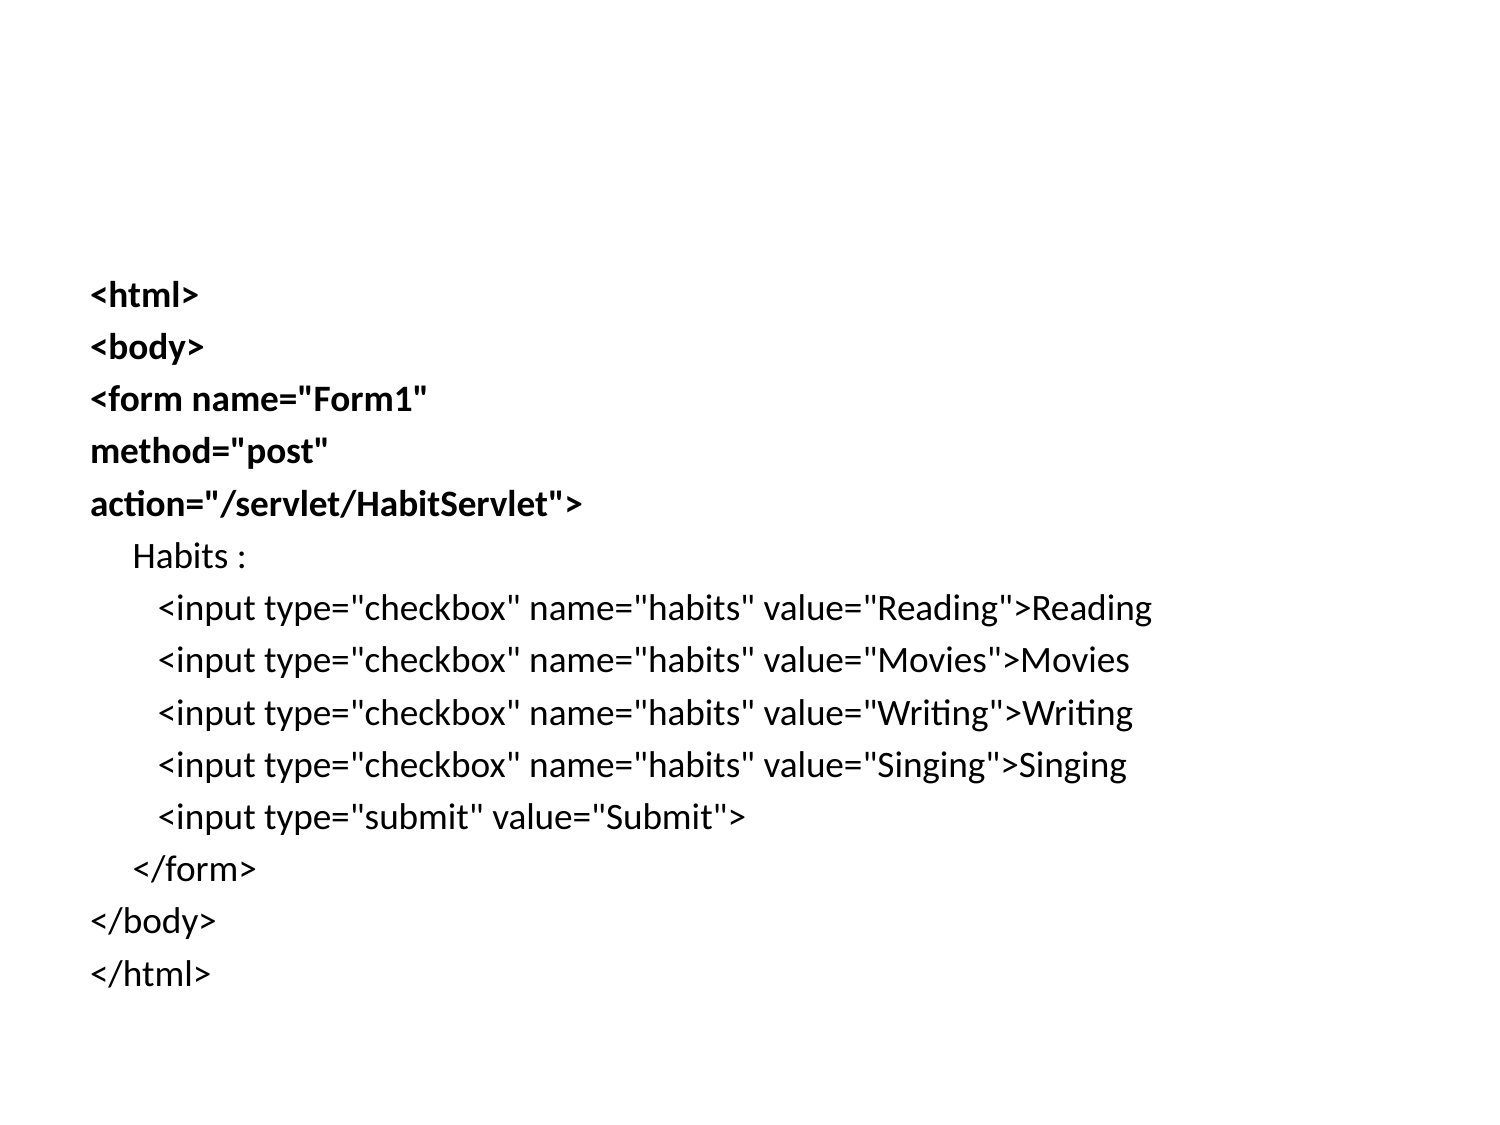

#
<html>
<body>
<form name="Form1"
method="post"
action="/servlet/HabitServlet">
     Habits :
        <input type="checkbox" name="habits" value="Reading">Reading
        <input type="checkbox" name="habits" value="Movies">Movies
        <input type="checkbox" name="habits" value="Writing">Writing
        <input type="checkbox" name="habits" value="Singing">Singing
        <input type="submit" value="Submit">
     </form>
</body>
</html>